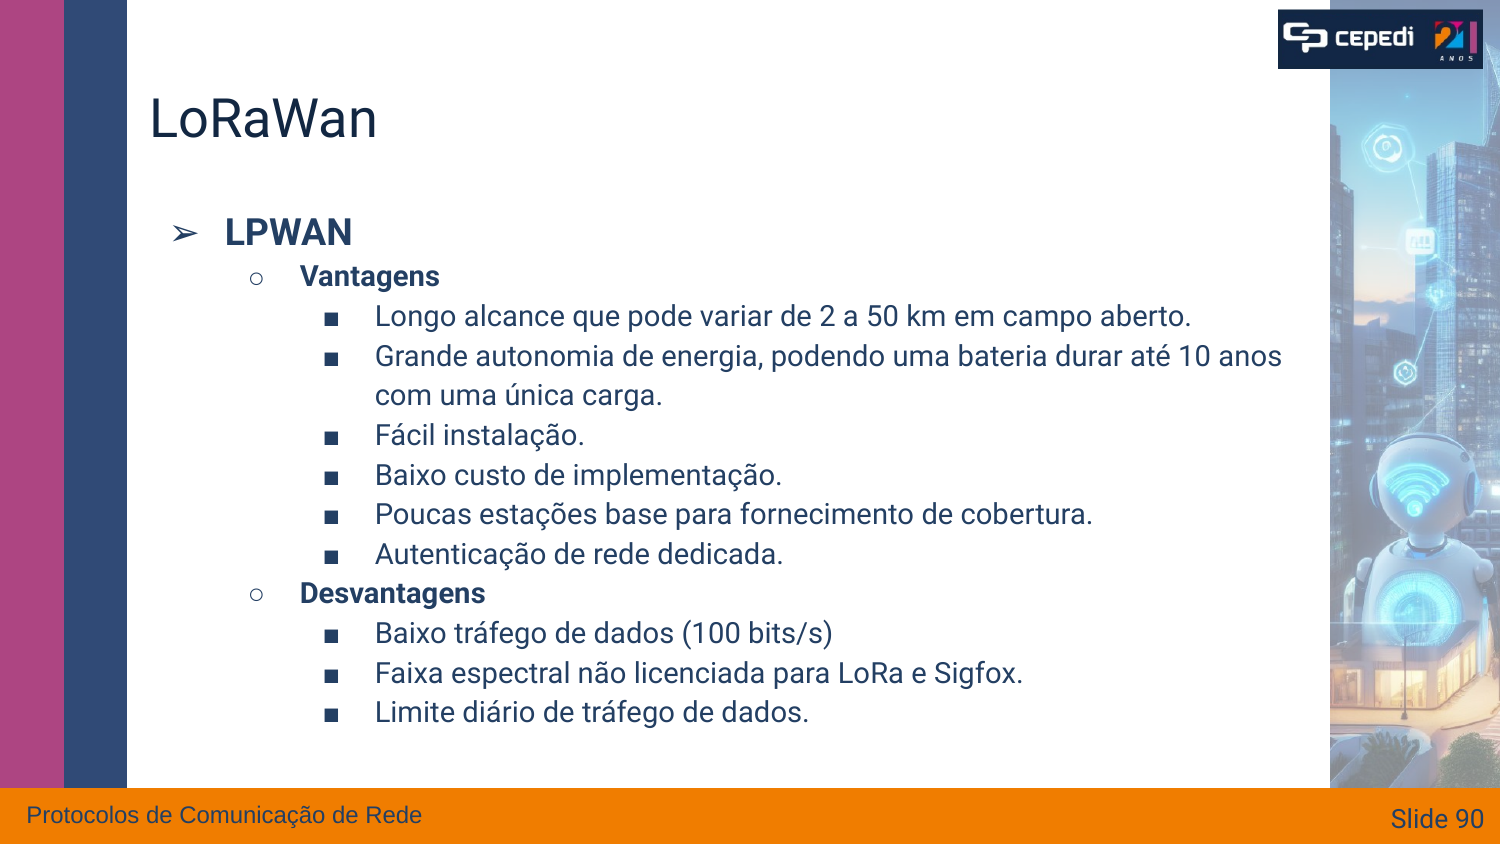

# LoRaWan
LPWAN
Vantagens
Longo alcance que pode variar de 2 a 50 km em campo aberto.
Grande autonomia de energia, podendo uma bateria durar até 10 anos com uma única carga.
Fácil instalação.
Baixo custo de implementação.
Poucas estações base para fornecimento de cobertura.
Autenticação de rede dedicada.
Desvantagens
Baixo tráfego de dados (100 bits/s)
Faixa espectral não licenciada para LoRa e Sigfox.
Limite diário de tráfego de dados.
Protocolos de Comunicação de Rede
Slide 90